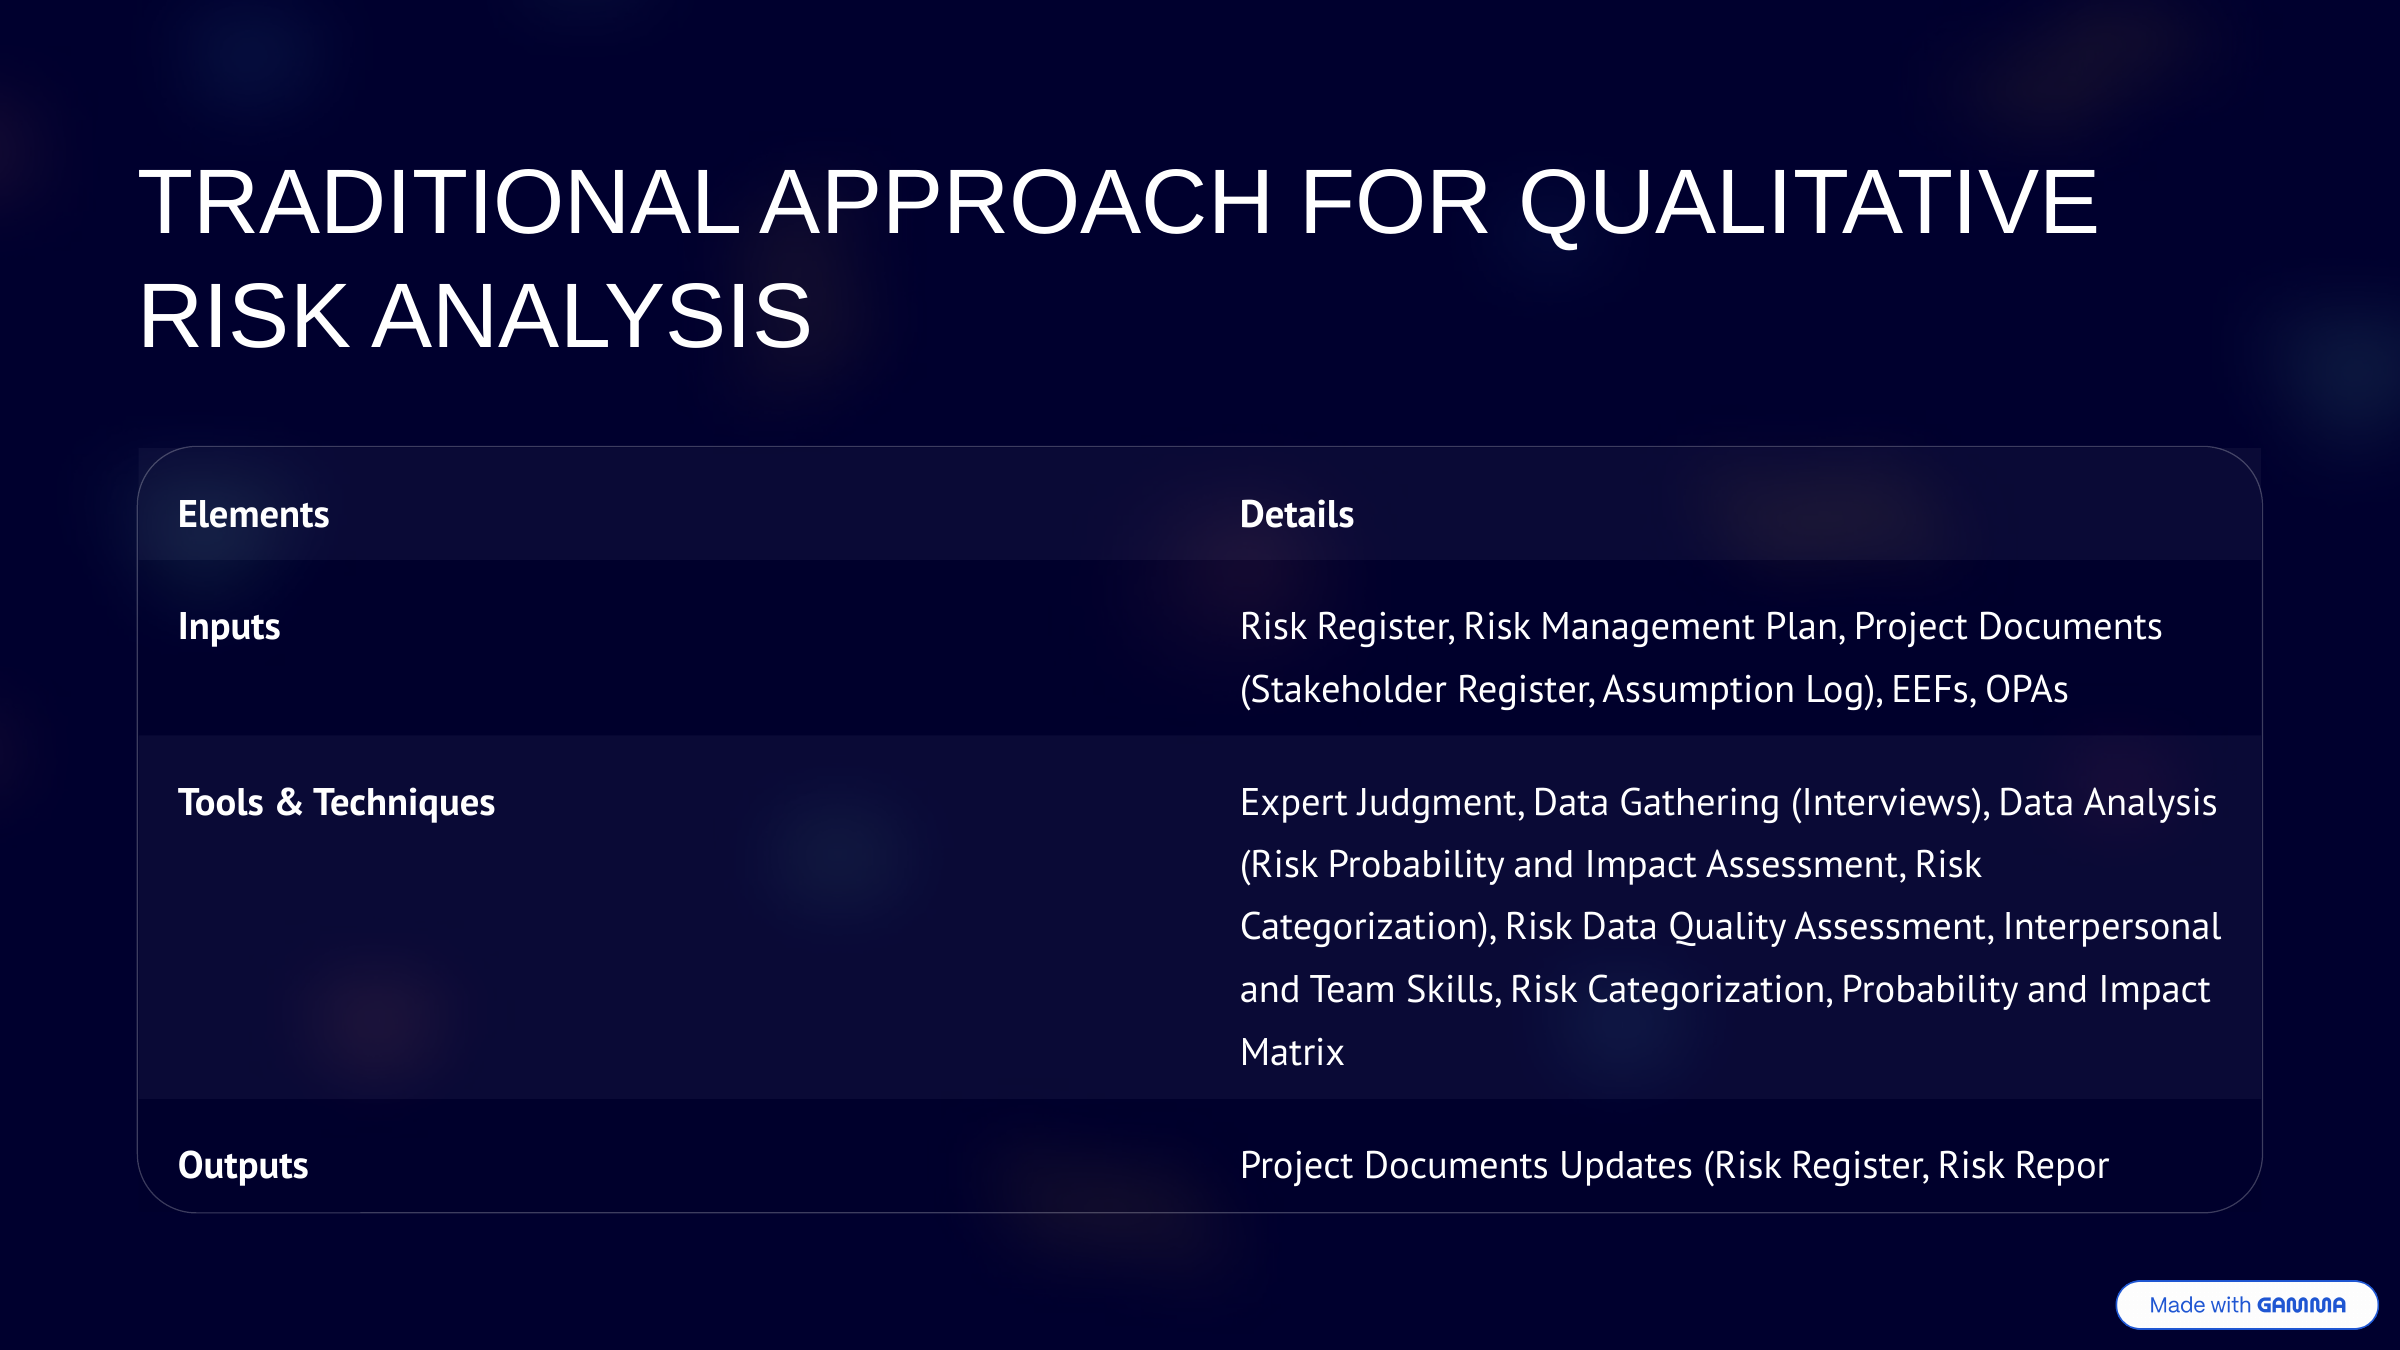

TRADITIONAL APPROACH FOR QUALITATIVE RISK ANALYSIS

Elements
Details

Inputs
Risk Register, Risk Management Plan, Project Documents (Stakeholder Register, Assumption Log), EEFs, OPAs

Tools & Techniques
Expert Judgment, Data Gathering (Interviews), Data Analysis (Risk Probability and Impact Assessment, Risk Categorization), Risk Data Quality Assessment, Interpersonal and Team Skills, Risk Categorization, Probability and Impact Matrix

Outputs
Project Documents Updates (Risk Register, Risk Repor